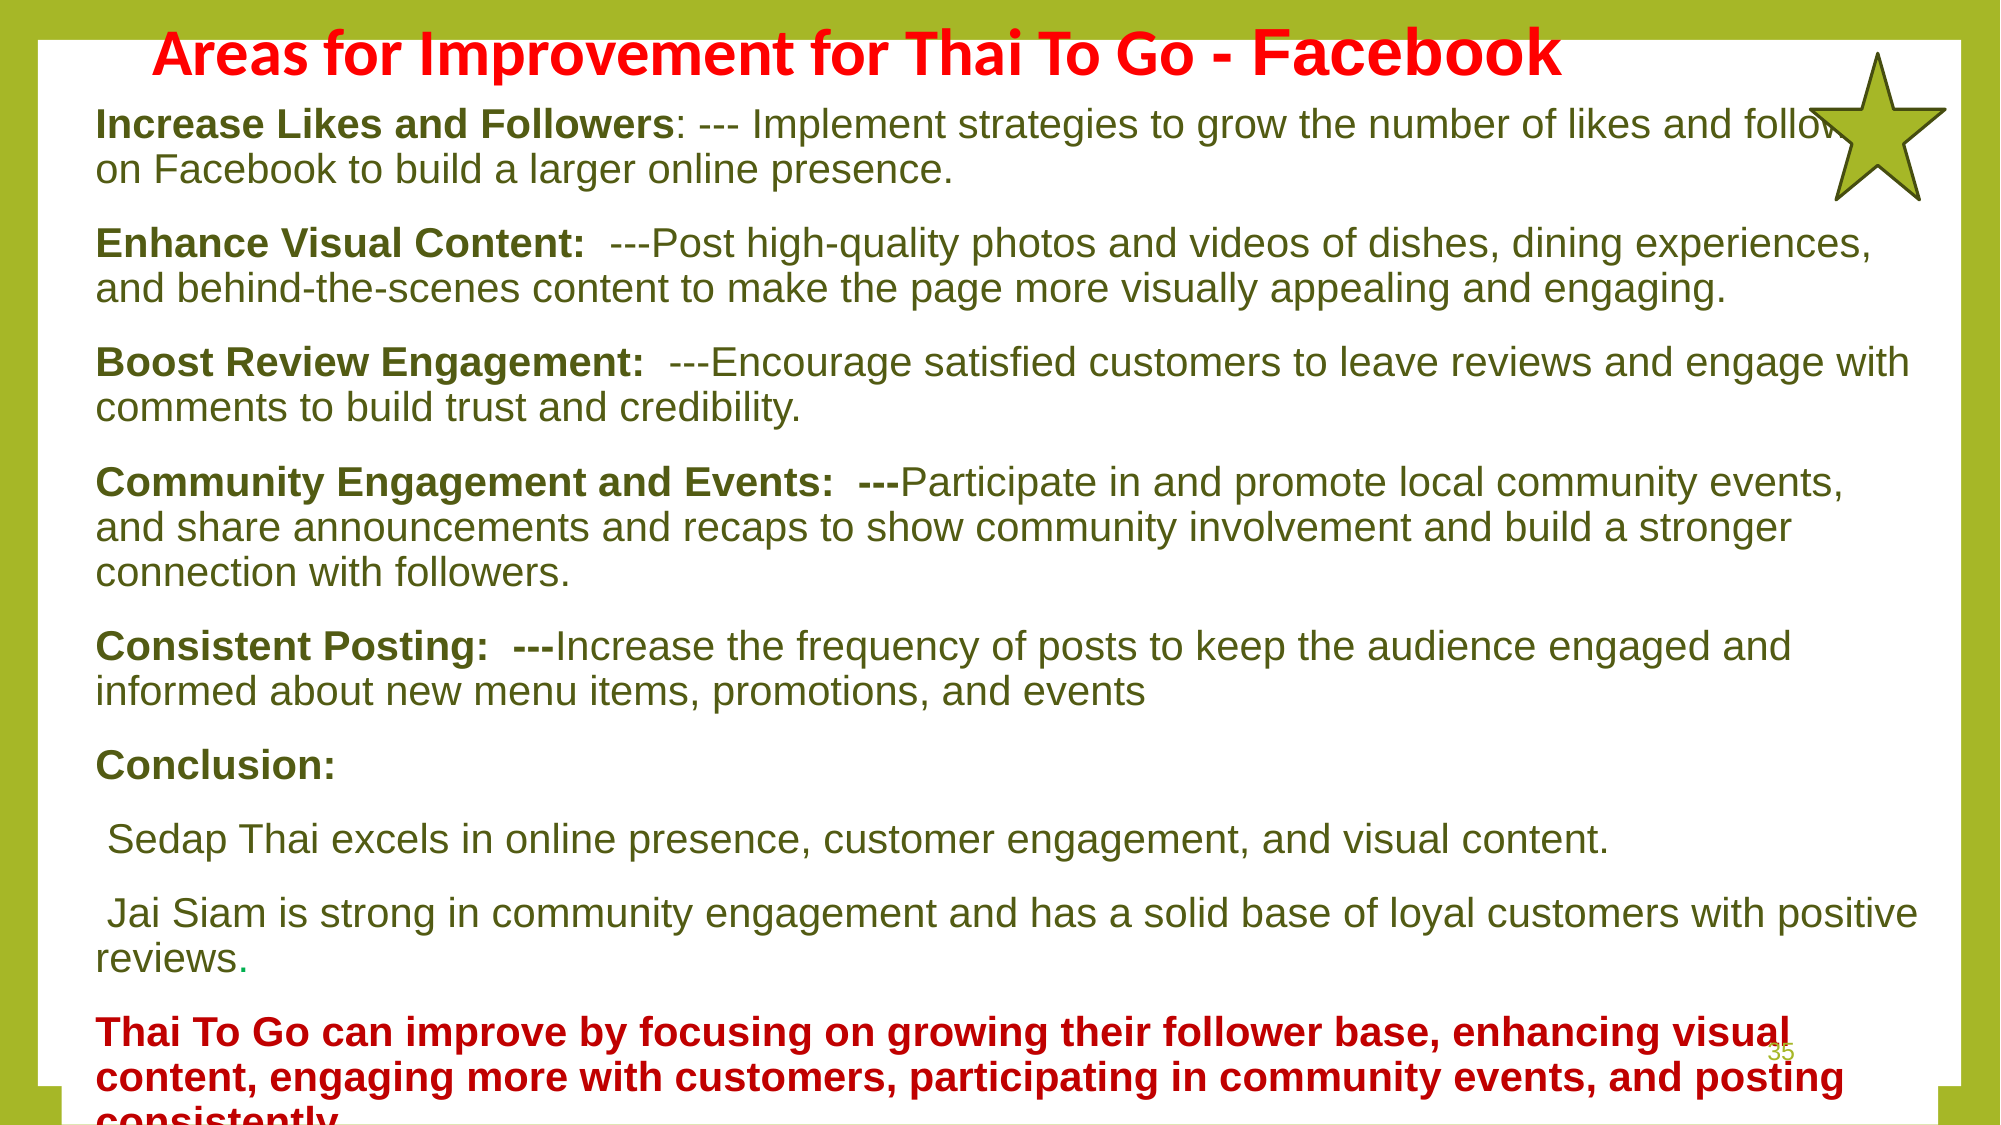

# Areas for Improvement for Thai To Go - Facebook

Increase Likes and Followers: --- Implement strategies to grow the number of likes and followers on Facebook to build a larger online presence.
Enhance Visual Content:  ---Post high-quality photos and videos of dishes, dining experiences, and behind-the-scenes content to make the page more visually appealing and engaging.
Boost Review Engagement:  ---Encourage satisfied customers to leave reviews and engage with comments to build trust and credibility.
Community Engagement and Events:  ---Participate in and promote local community events, and share announcements and recaps to show community involvement and build a stronger connection with followers.
Consistent Posting:  ---Increase the frequency of posts to keep the audience engaged and informed about new menu items, promotions, and events
Conclusion:
 Sedap Thai excels in online presence, customer engagement, and visual content.
 Jai Siam is strong in community engagement and has a solid base of loyal customers with positive reviews.
Thai To Go can improve by focusing on growing their follower base, enhancing visual content, engaging more with customers, participating in community events, and posting consistently.
35